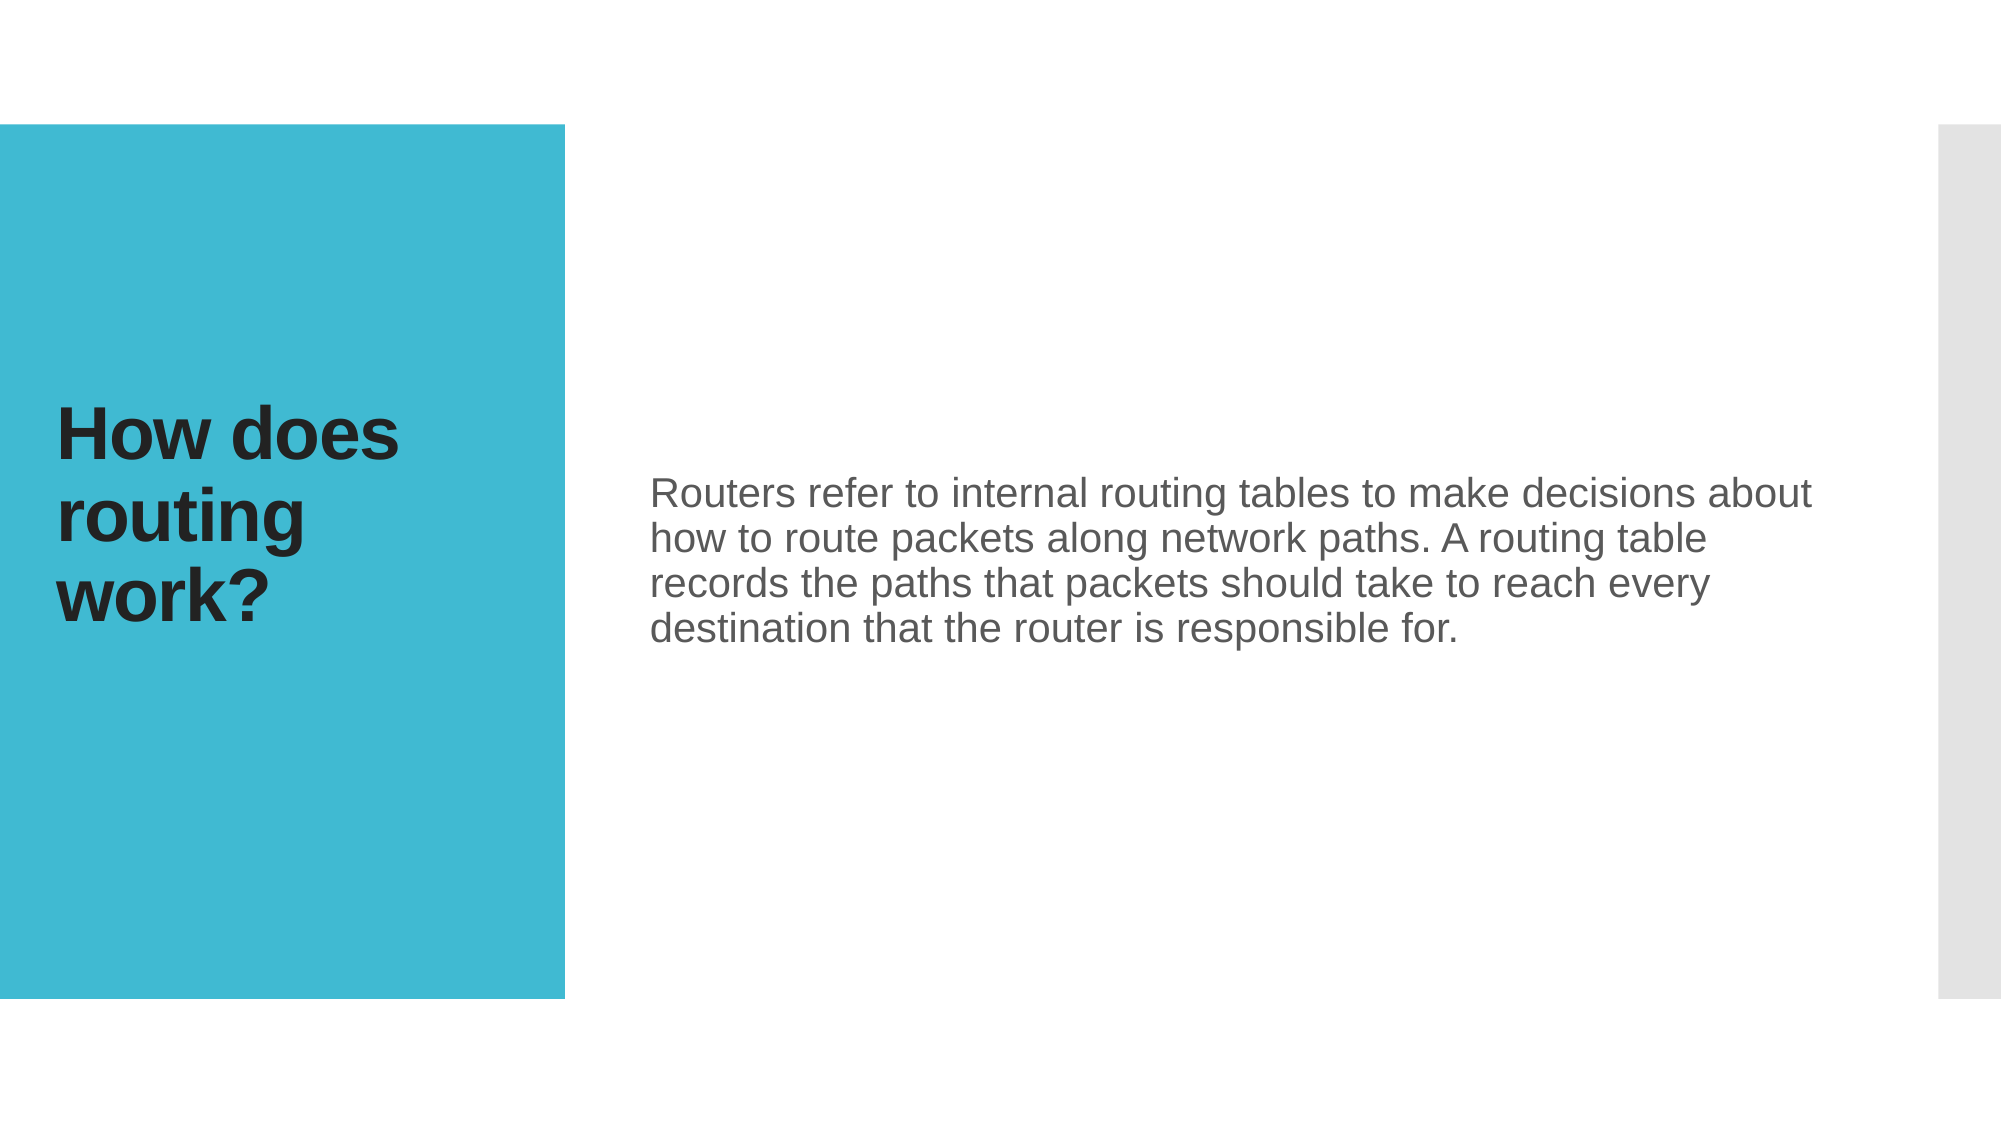

Routers refer to internal routing tables to make decisions about how to route packets along network paths. A routing table records the paths that packets should take to reach every destination that the router is responsible for.
# How does routing work?